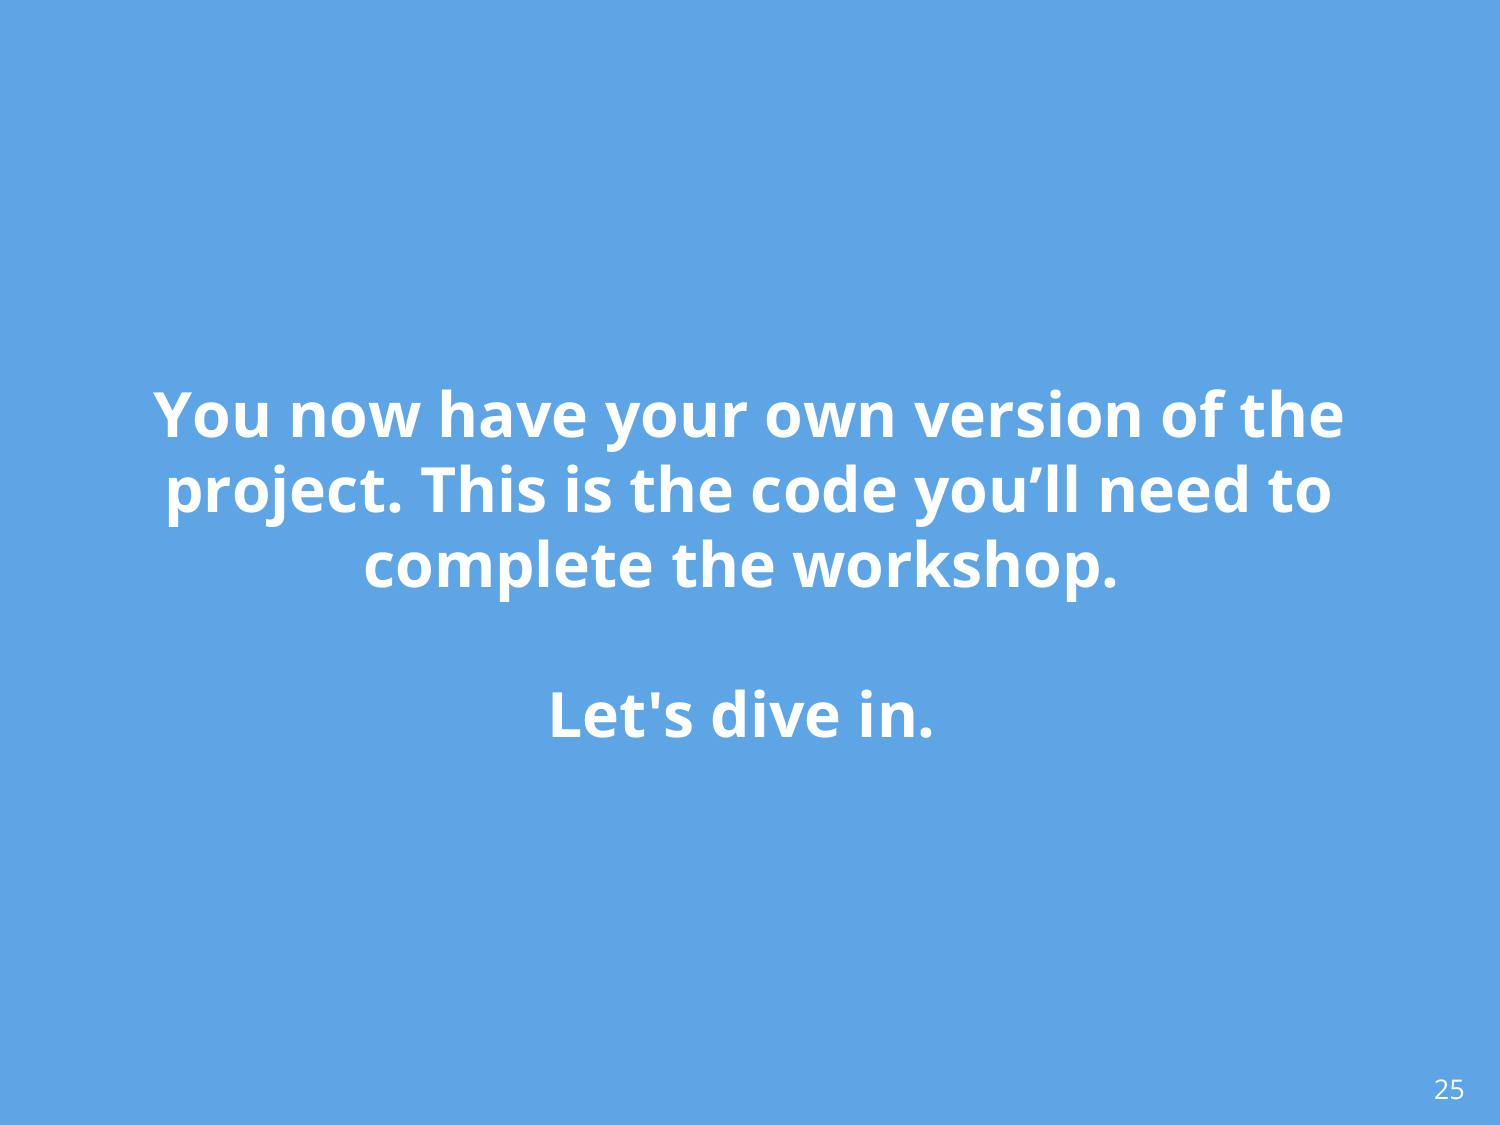

# You now have your own version of the project. This is the code you’ll need to complete the workshop.

Let's dive in.
25